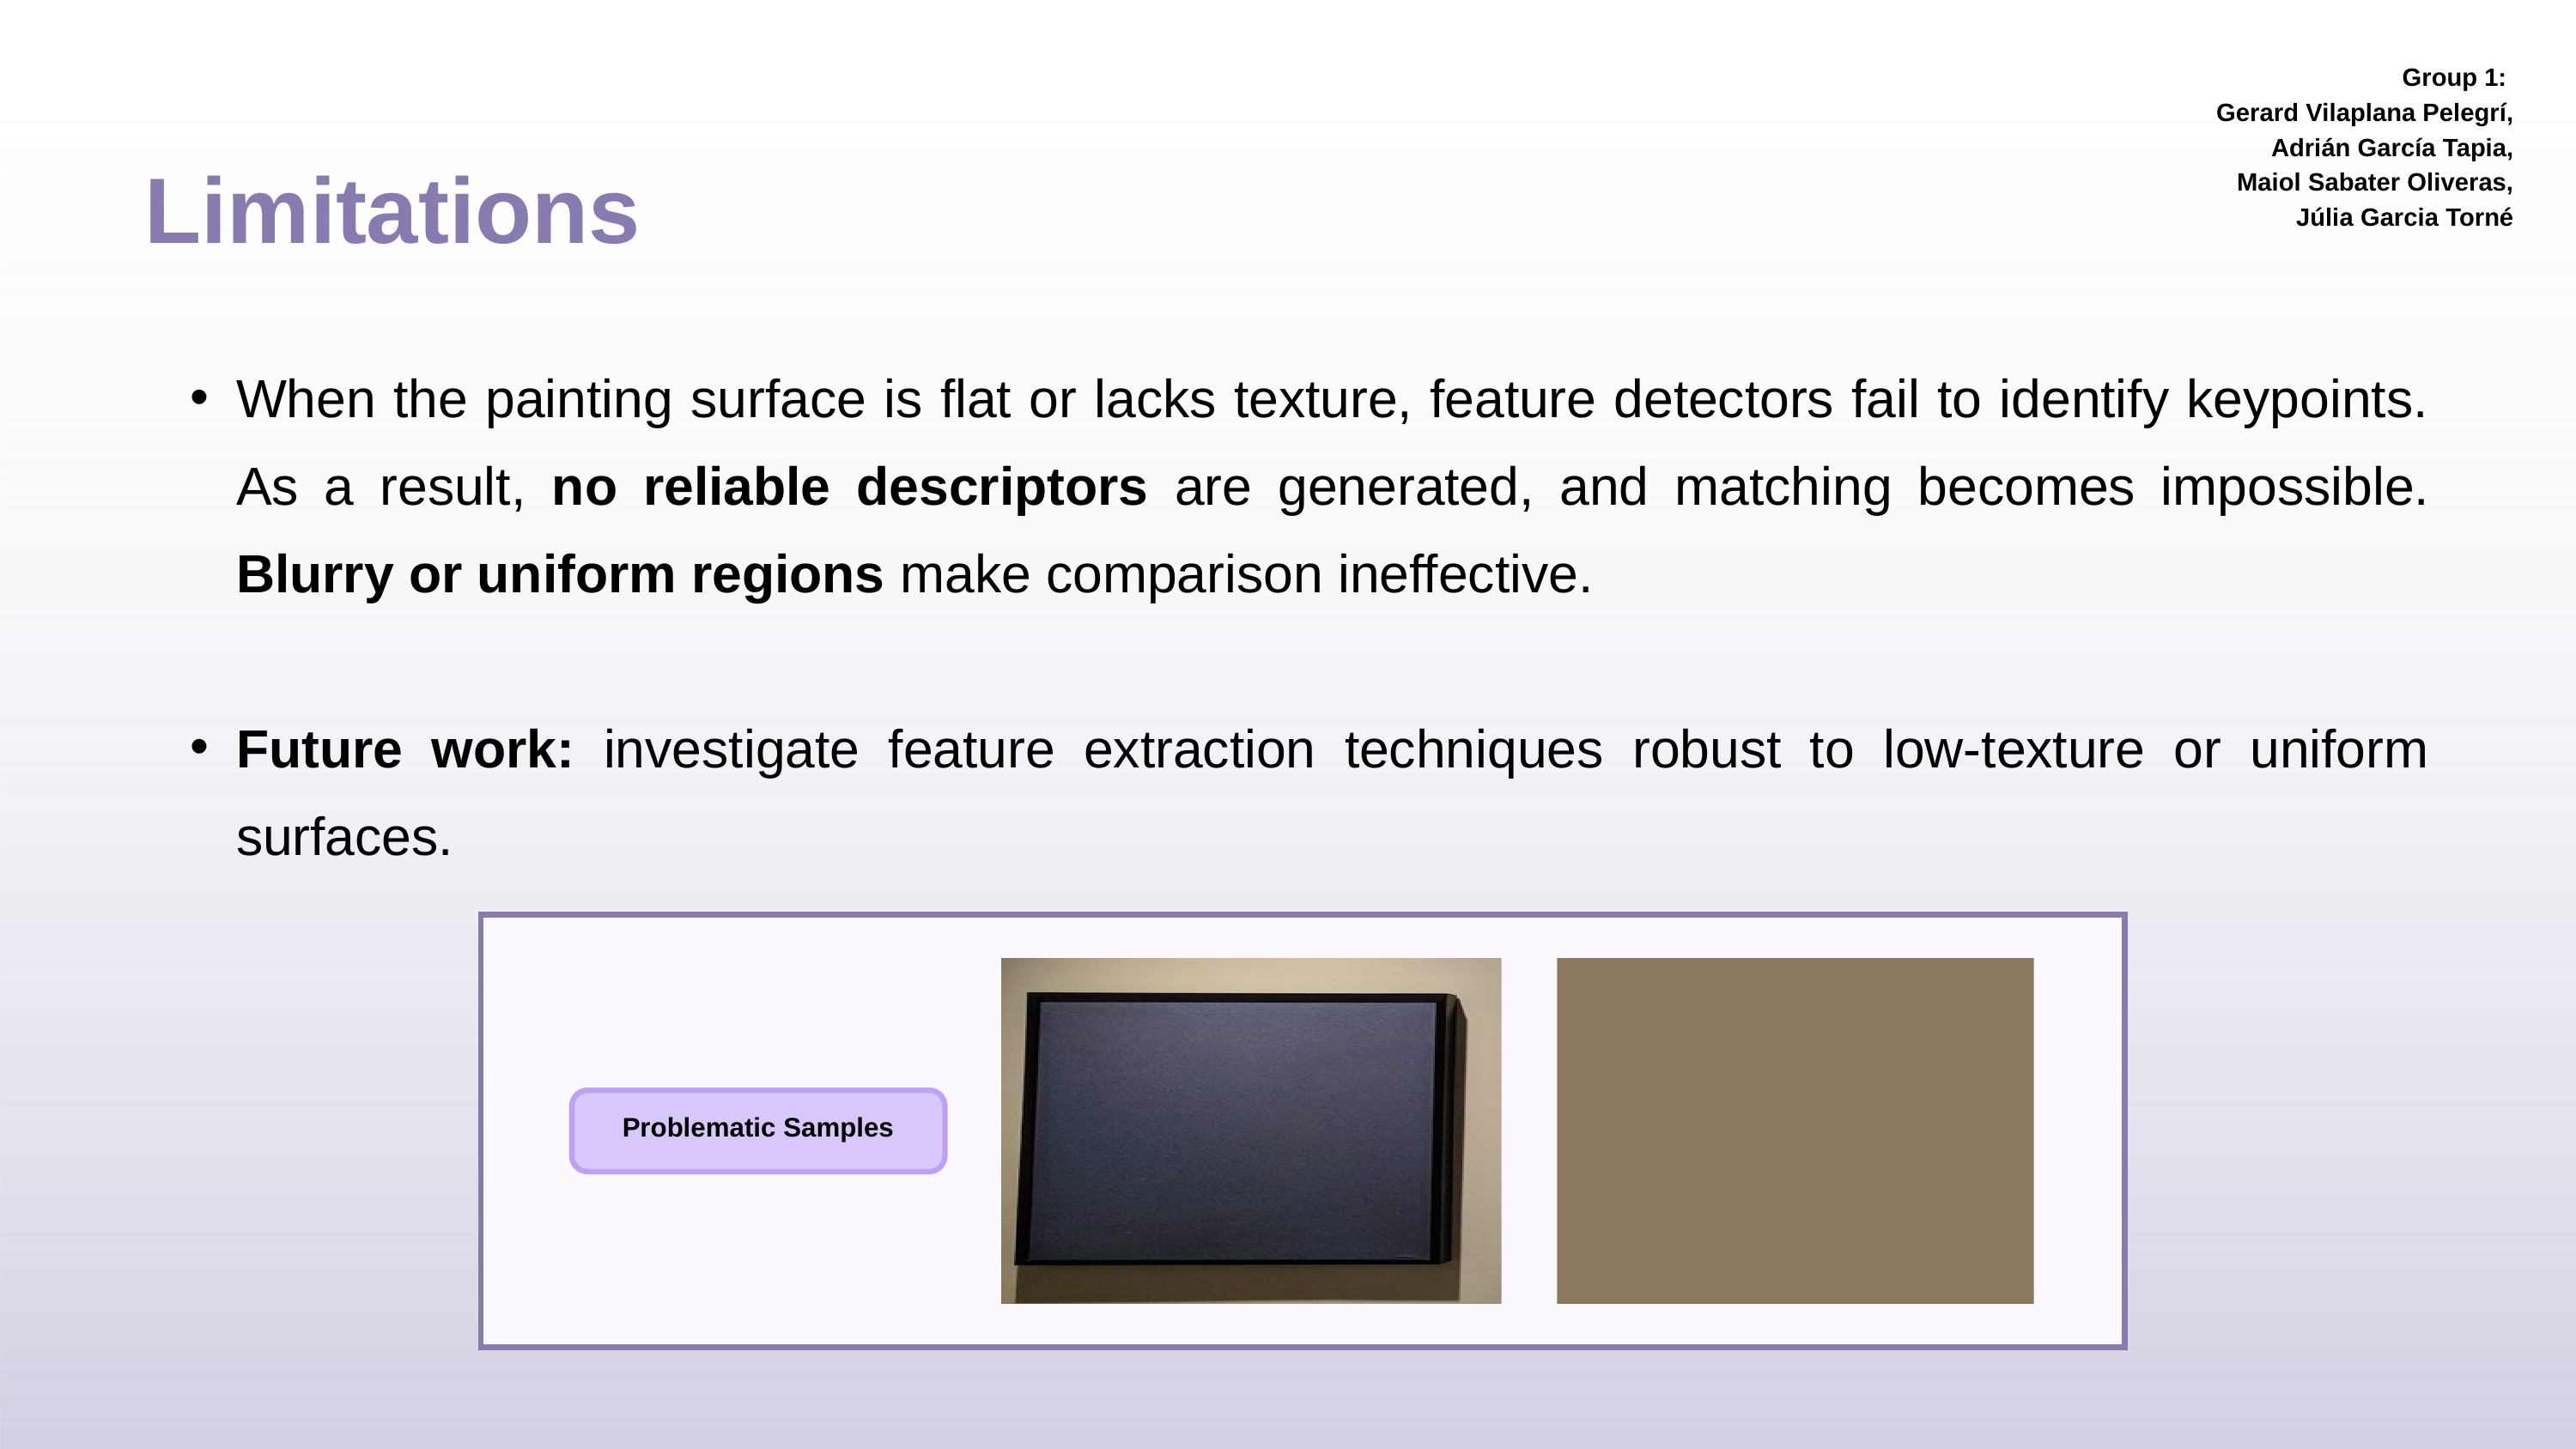

Group 1:
Gerard Vilaplana Pelegrí,
Adrián García Tapia,
Maiol Sabater Oliveras,
Júlia Garcia Torné
Limitations
When the painting surface is flat or lacks texture, feature detectors fail to identify keypoints. As a result, no reliable descriptors are generated, and matching becomes impossible. Blurry or uniform regions make comparison ineffective.

Future work: investigate feature extraction techniques robust to low-texture or uniform surfaces.

Problematic Samples